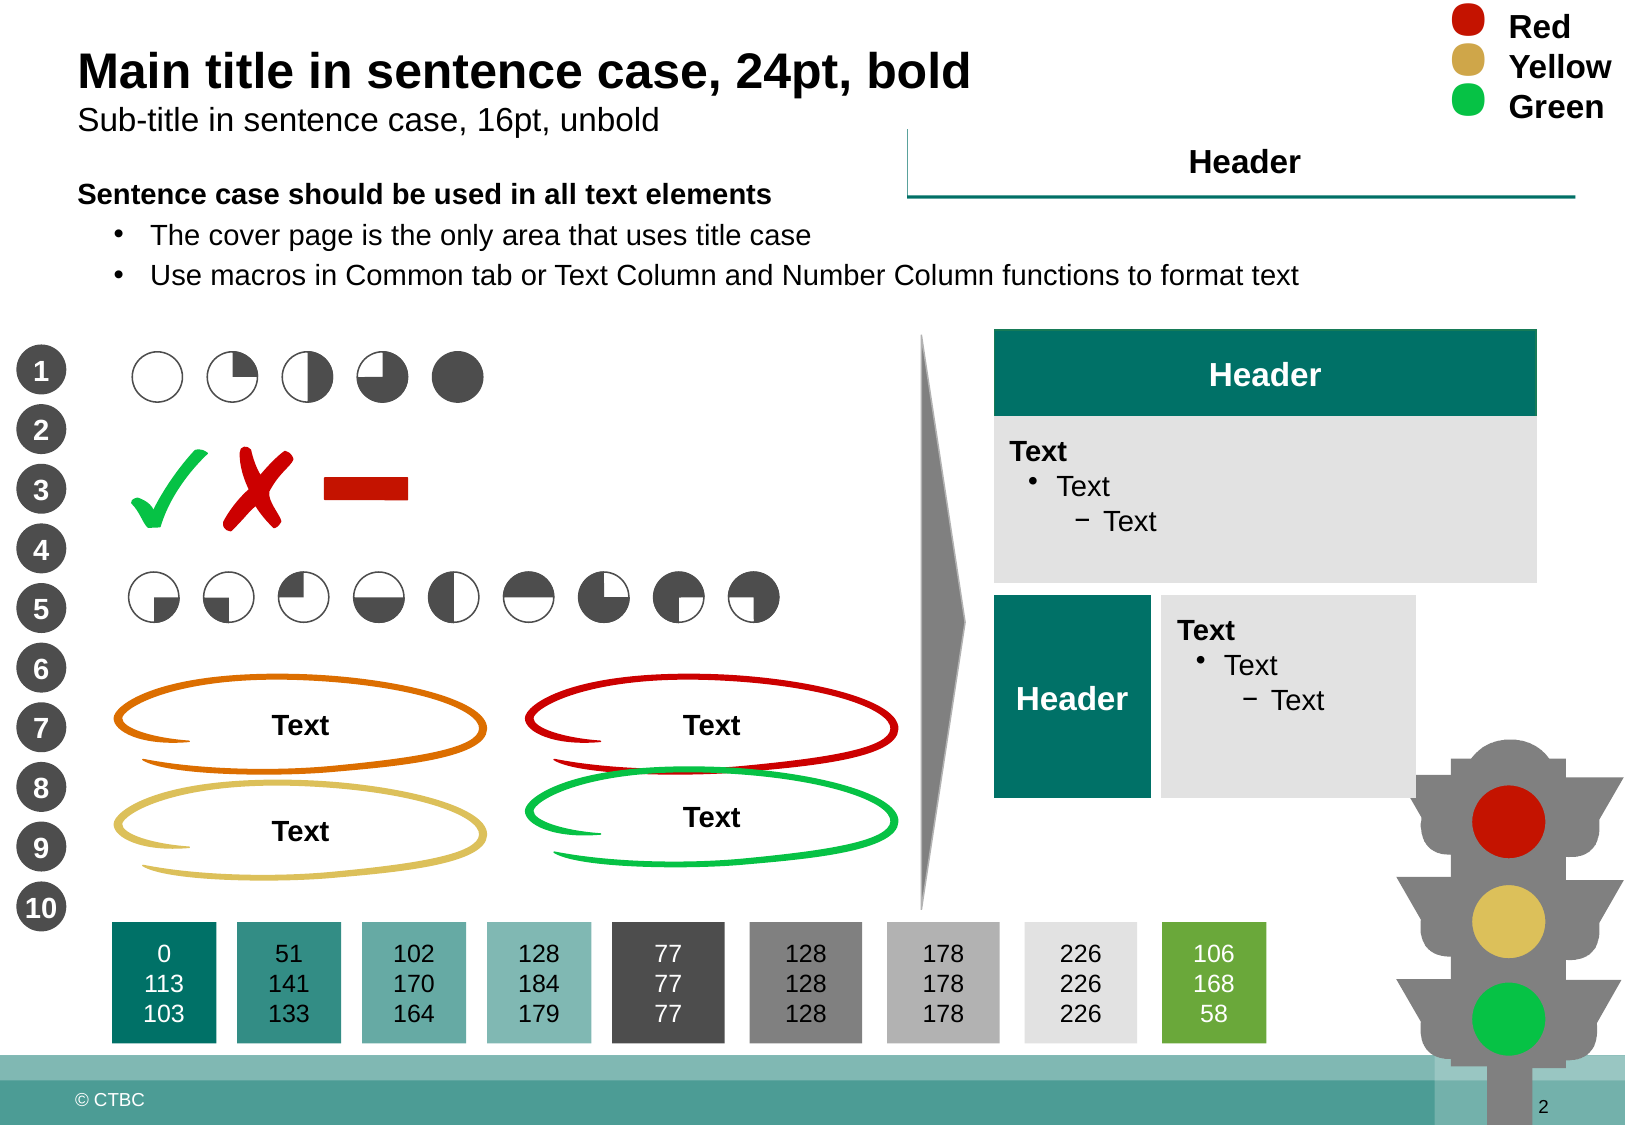

Red
Yellow
Green
# Main title in sentence case, 24pt, bold Sub-title in sentence case, 16pt, unbold
Header
Sentence case should be used in all text elements
The cover page is the only area that uses title case
Use macros in Common tab or Text Column and Number Column functions to format text

Header
1

2
Text
Text
Text

3

4

5
Header
Text
Text
Text

6
Text
Text
7

8
Text
Text
9
10
0
113
103
51
141
133
102
170
164
128
184
179
77
77
77
128
128
128
178
178
178
226
226
226
106
168
58